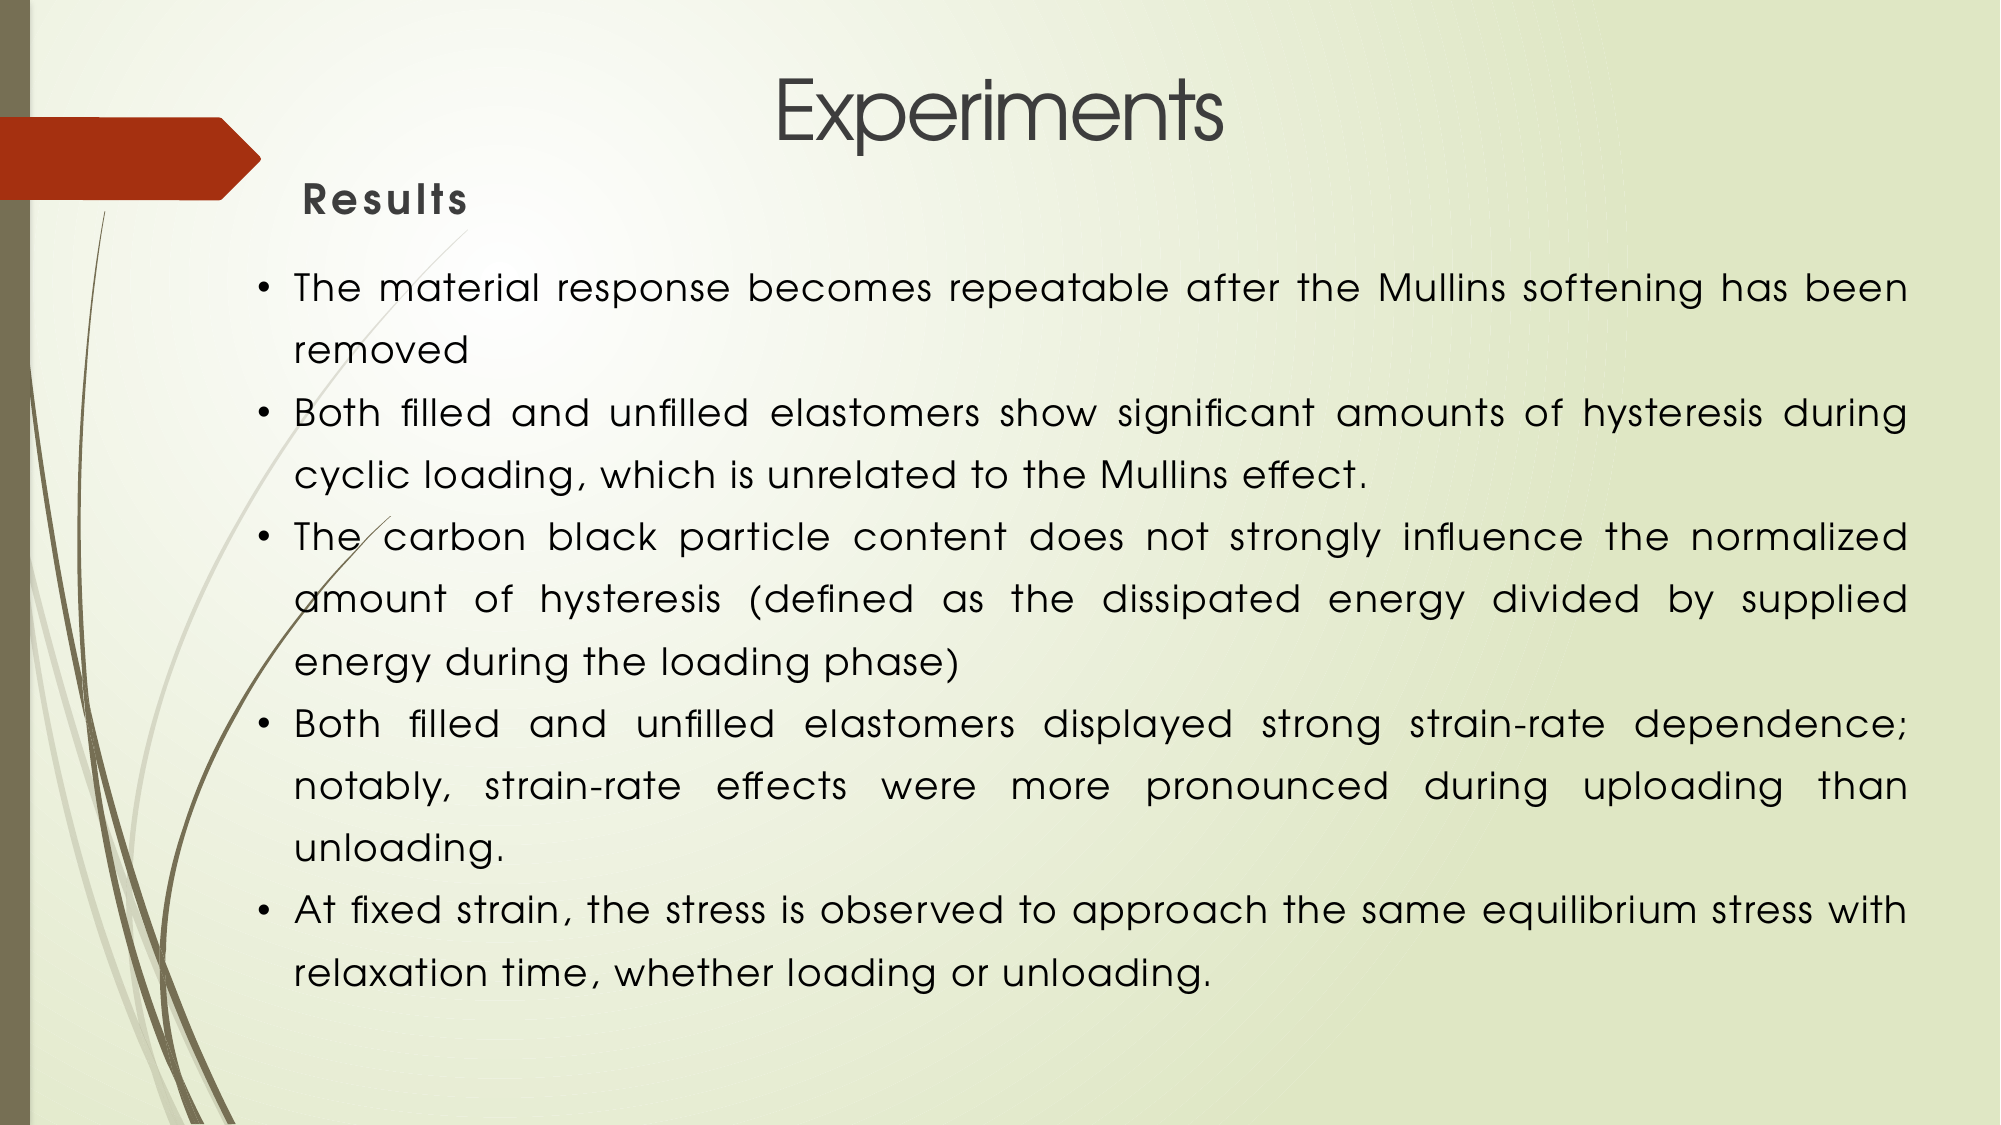

Experiments
Results
The material response becomes repeatable after the Mullins softening has been removed
Both filled and unfilled elastomers show significant amounts of hysteresis during cyclic loading, which is unrelated to the Mullins effect.
The carbon black particle content does not strongly influence the normalized amount of hysteresis (defined as the dissipated energy divided by supplied energy during the loading phase)
Both filled and unfilled elastomers displayed strong strain-rate dependence; notably, strain-rate effects were more pronounced during uploading than unloading.
At fixed strain, the stress is observed to approach the same equilibrium stress with relaxation time, whether loading or unloading.